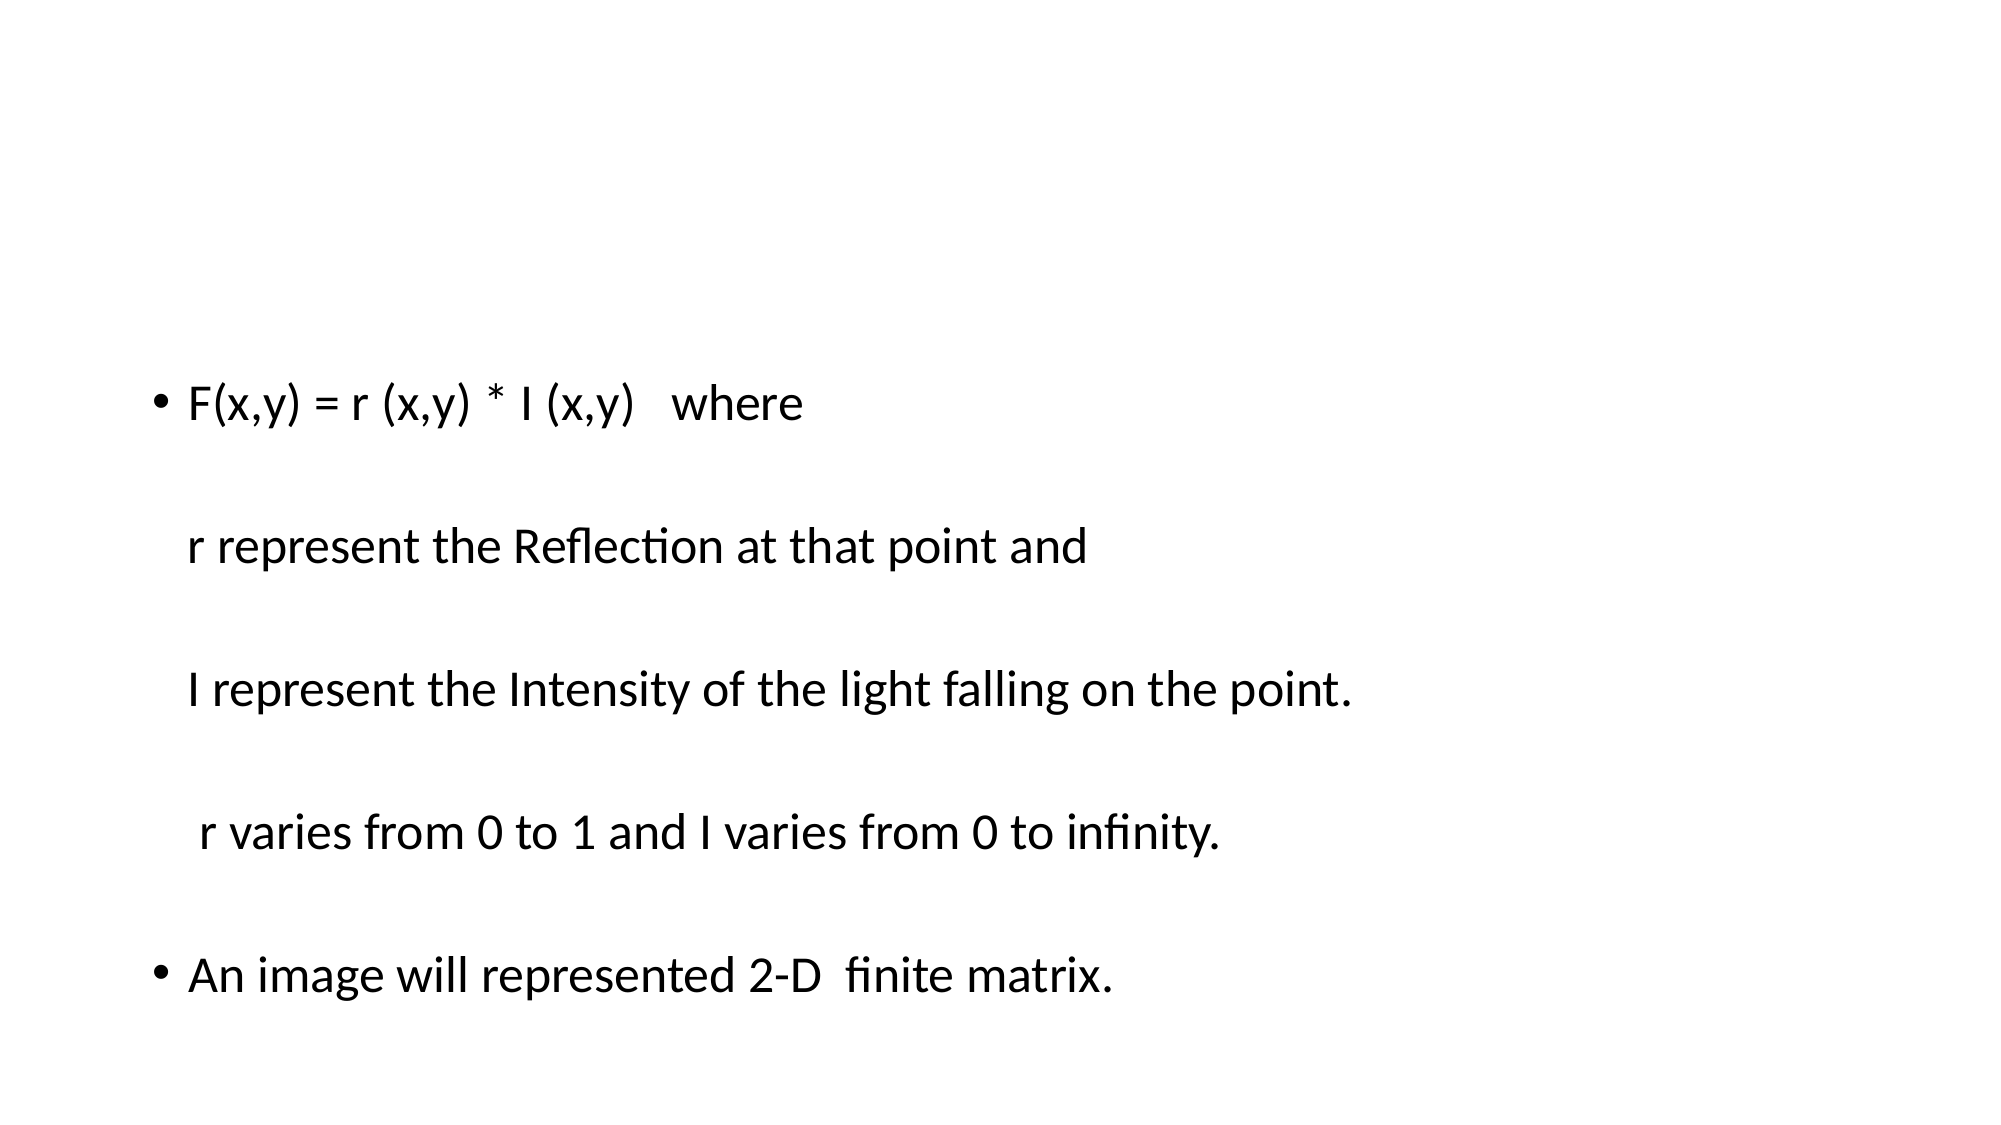

F(x,y) = r (x,y) * I (x,y)   where
   r represent the Reflection at that point and
   I represent the Intensity of the light falling on the point.
    r varies from 0 to 1 and I varies from 0 to infinity.
An image will represented 2-D  finite matrix.